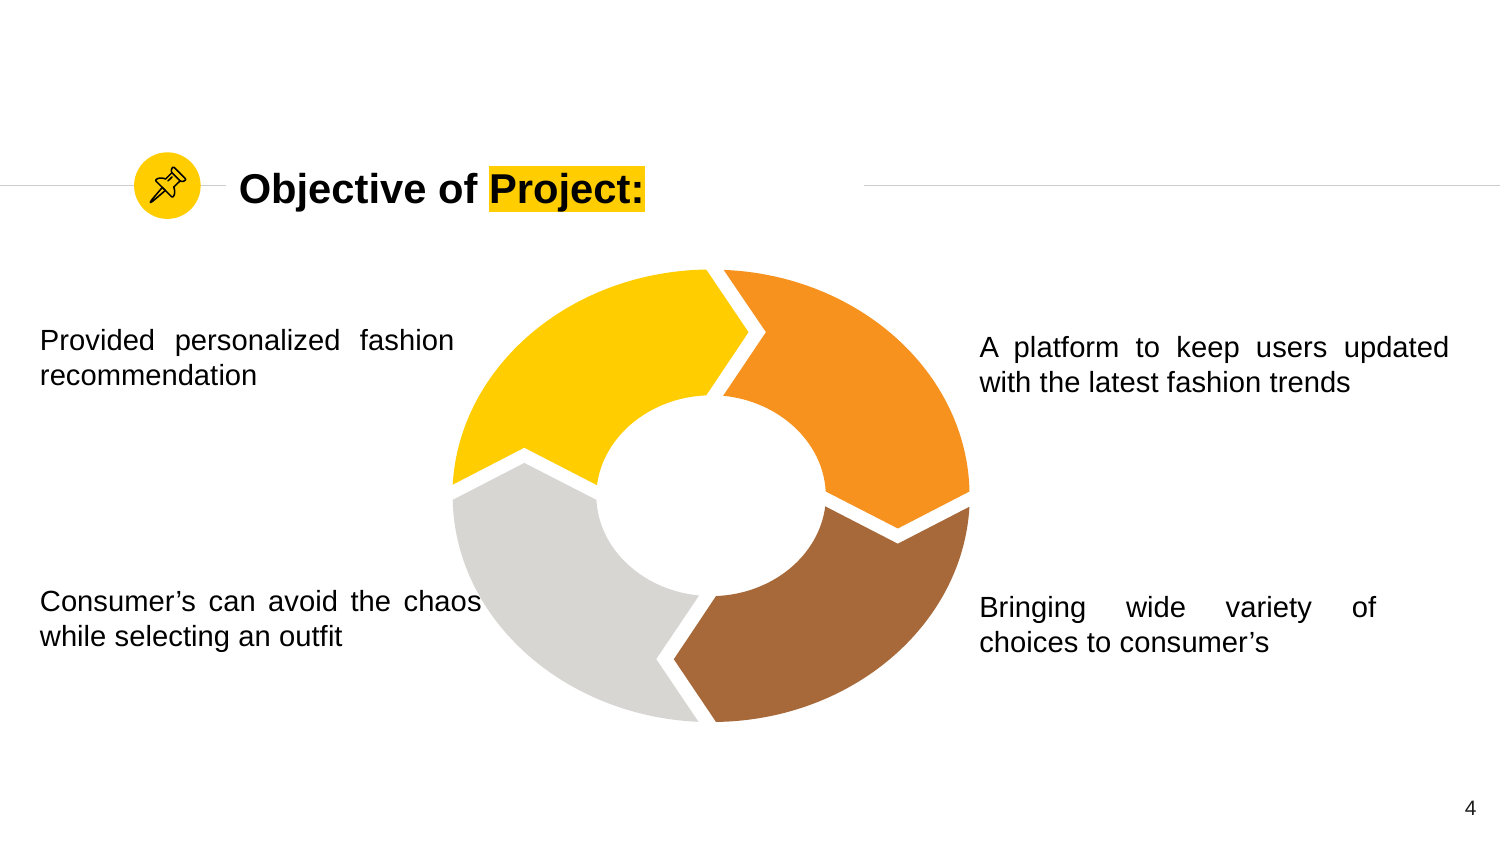

# Objective of Project:

Provided personalized fashion recommendation
A platform to keep users updated with the latest fashion trends
Consumer’s can avoid the chaos while selecting an outfit
Bringing wide variety of choices to consumer’s
4